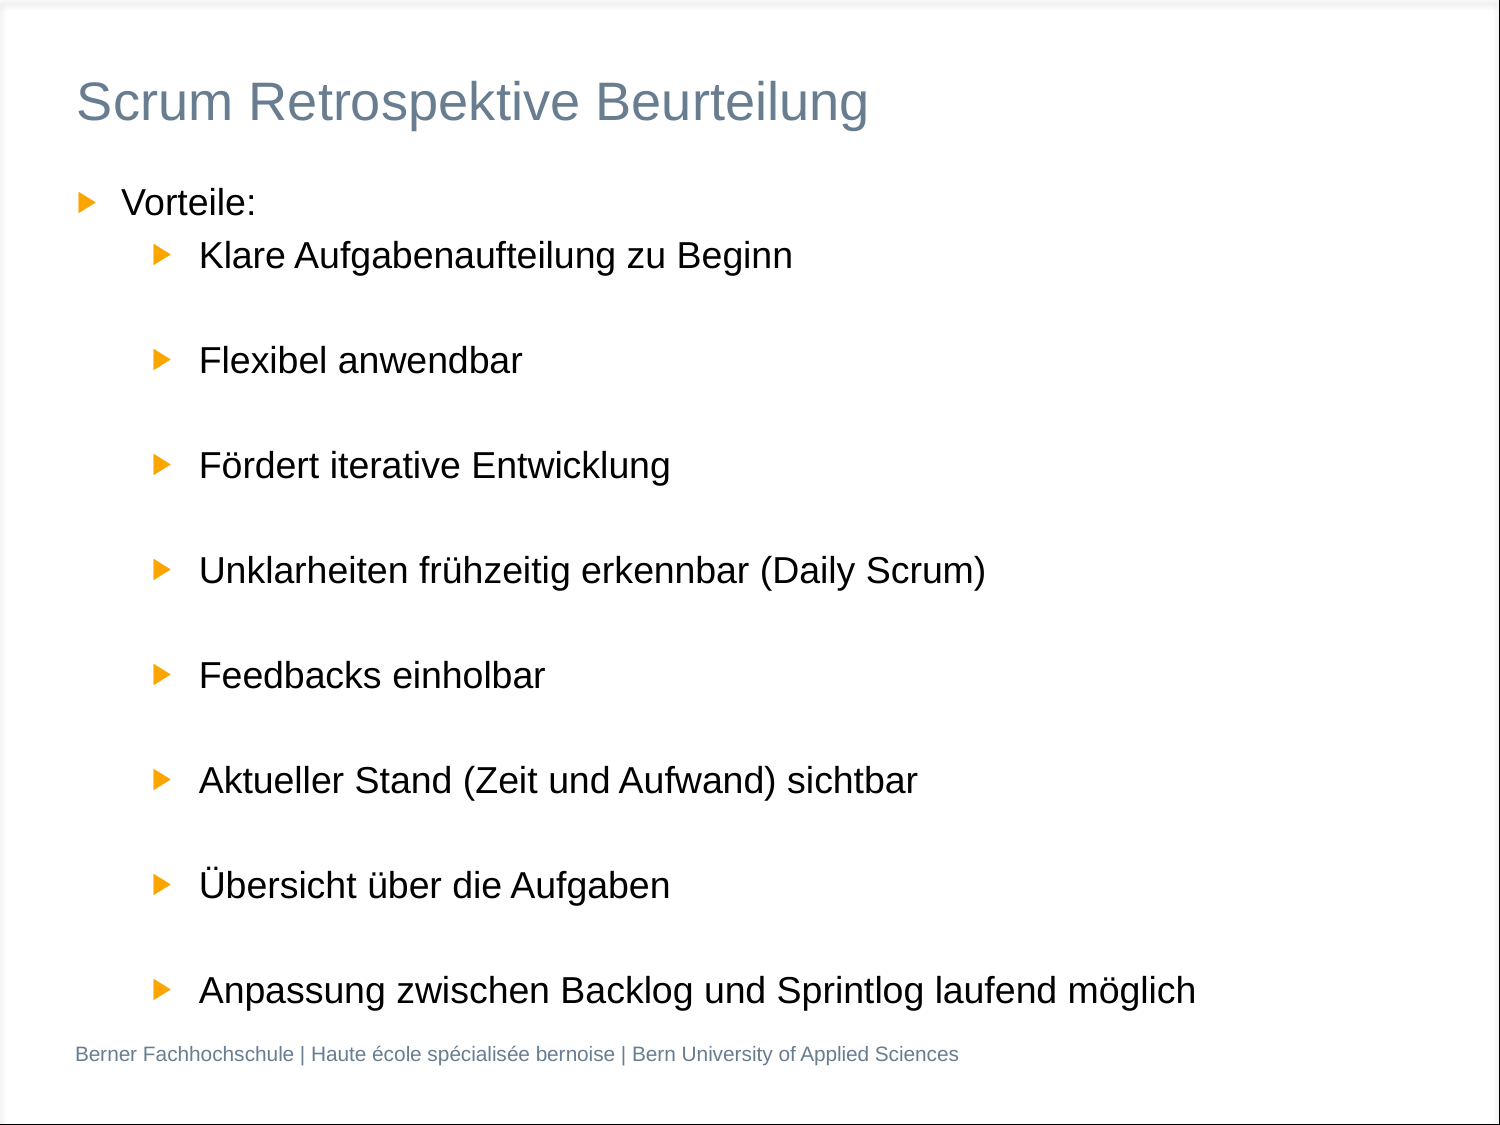

# Scrum Retrospektive Beurteilung
Vorteile:
Klare Aufgabenaufteilung zu Beginn

Flexibel anwendbar

Fördert iterative Entwicklung

Unklarheiten frühzeitig erkennbar (Daily Scrum)

Feedbacks einholbar

Aktueller Stand (Zeit und Aufwand) sichtbar

Übersicht über die Aufgaben

Anpassung zwischen Backlog und Sprintlog laufend möglich